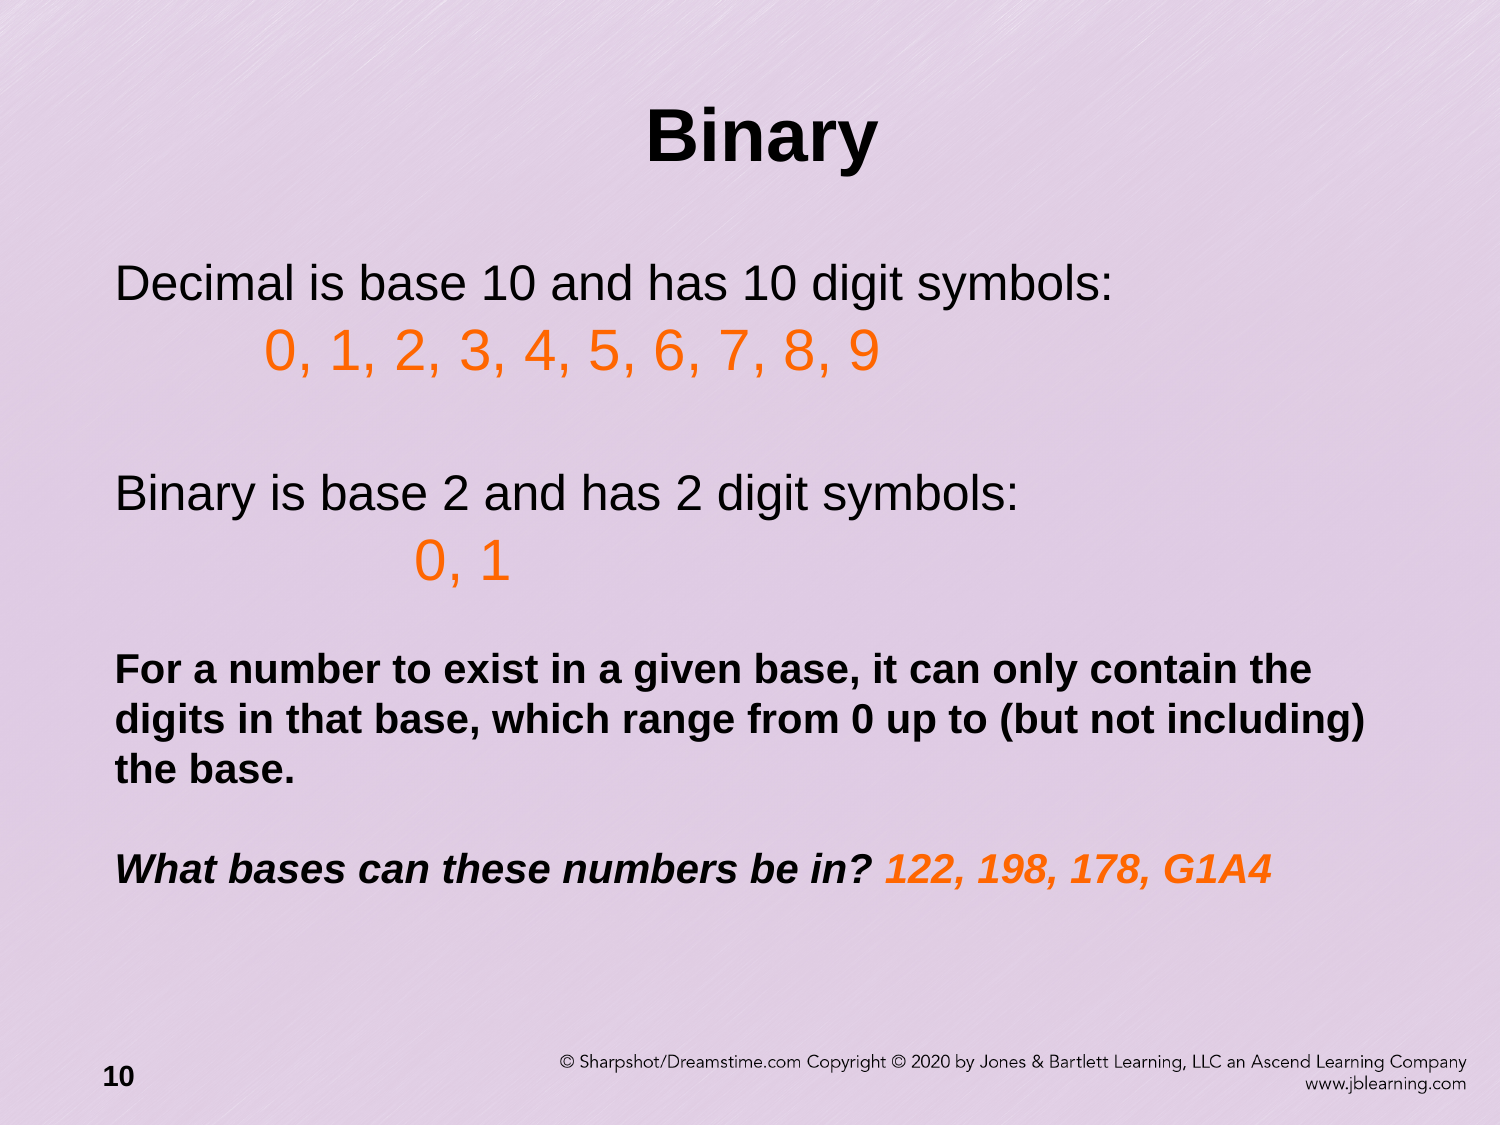

# Binary
Decimal is base 10 and has 10 digit symbols: 		0, 1, 2, 3, 4, 5, 6, 7, 8, 9

Binary is base 2 and has 2 digit symbols:
		0, 1
For a number to exist in a given base, it can only contain the digits in that base, which range from 0 up to (but not including) the base.

What bases can these numbers be in? 122, 198, 178, G1A4
10